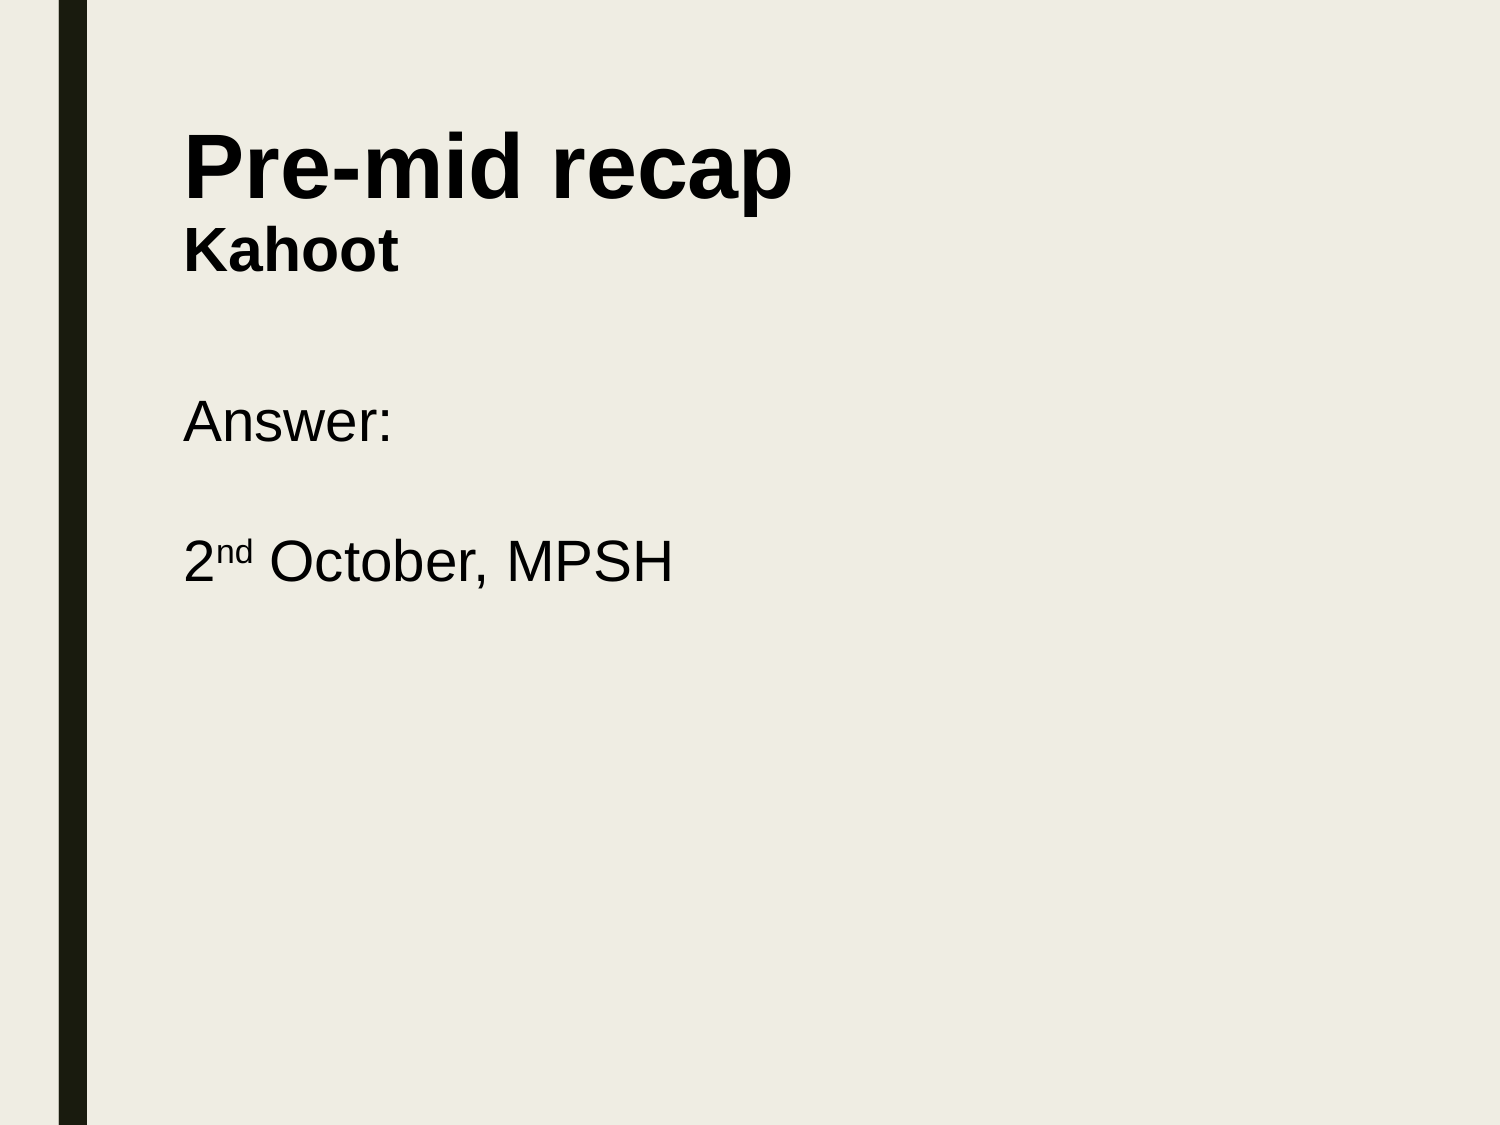

# Pre-mid recap Kahoot
Answer:

2nd October, MPSH